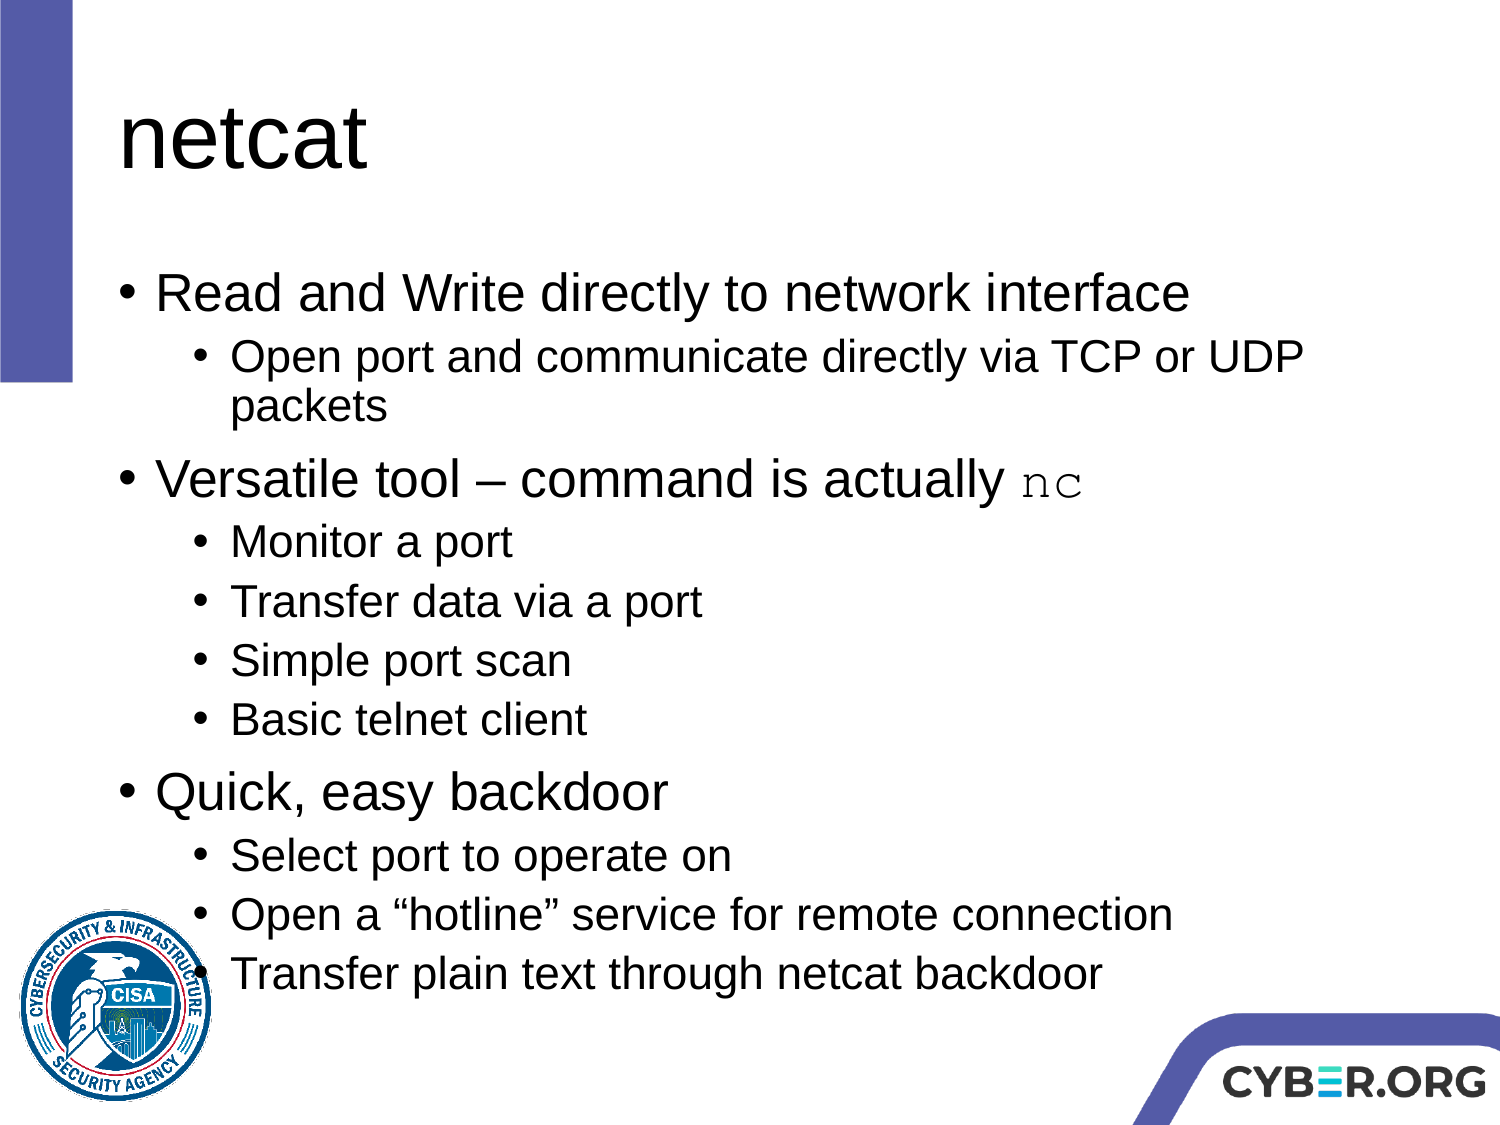

# netcat
Read and Write directly to network interface
Open port and communicate directly via TCP or UDP packets
Versatile tool – command is actually nc
Monitor a port
Transfer data via a port
Simple port scan
Basic telnet client
Quick, easy backdoor
Select port to operate on
Open a “hotline” service for remote connection
Transfer plain text through netcat backdoor